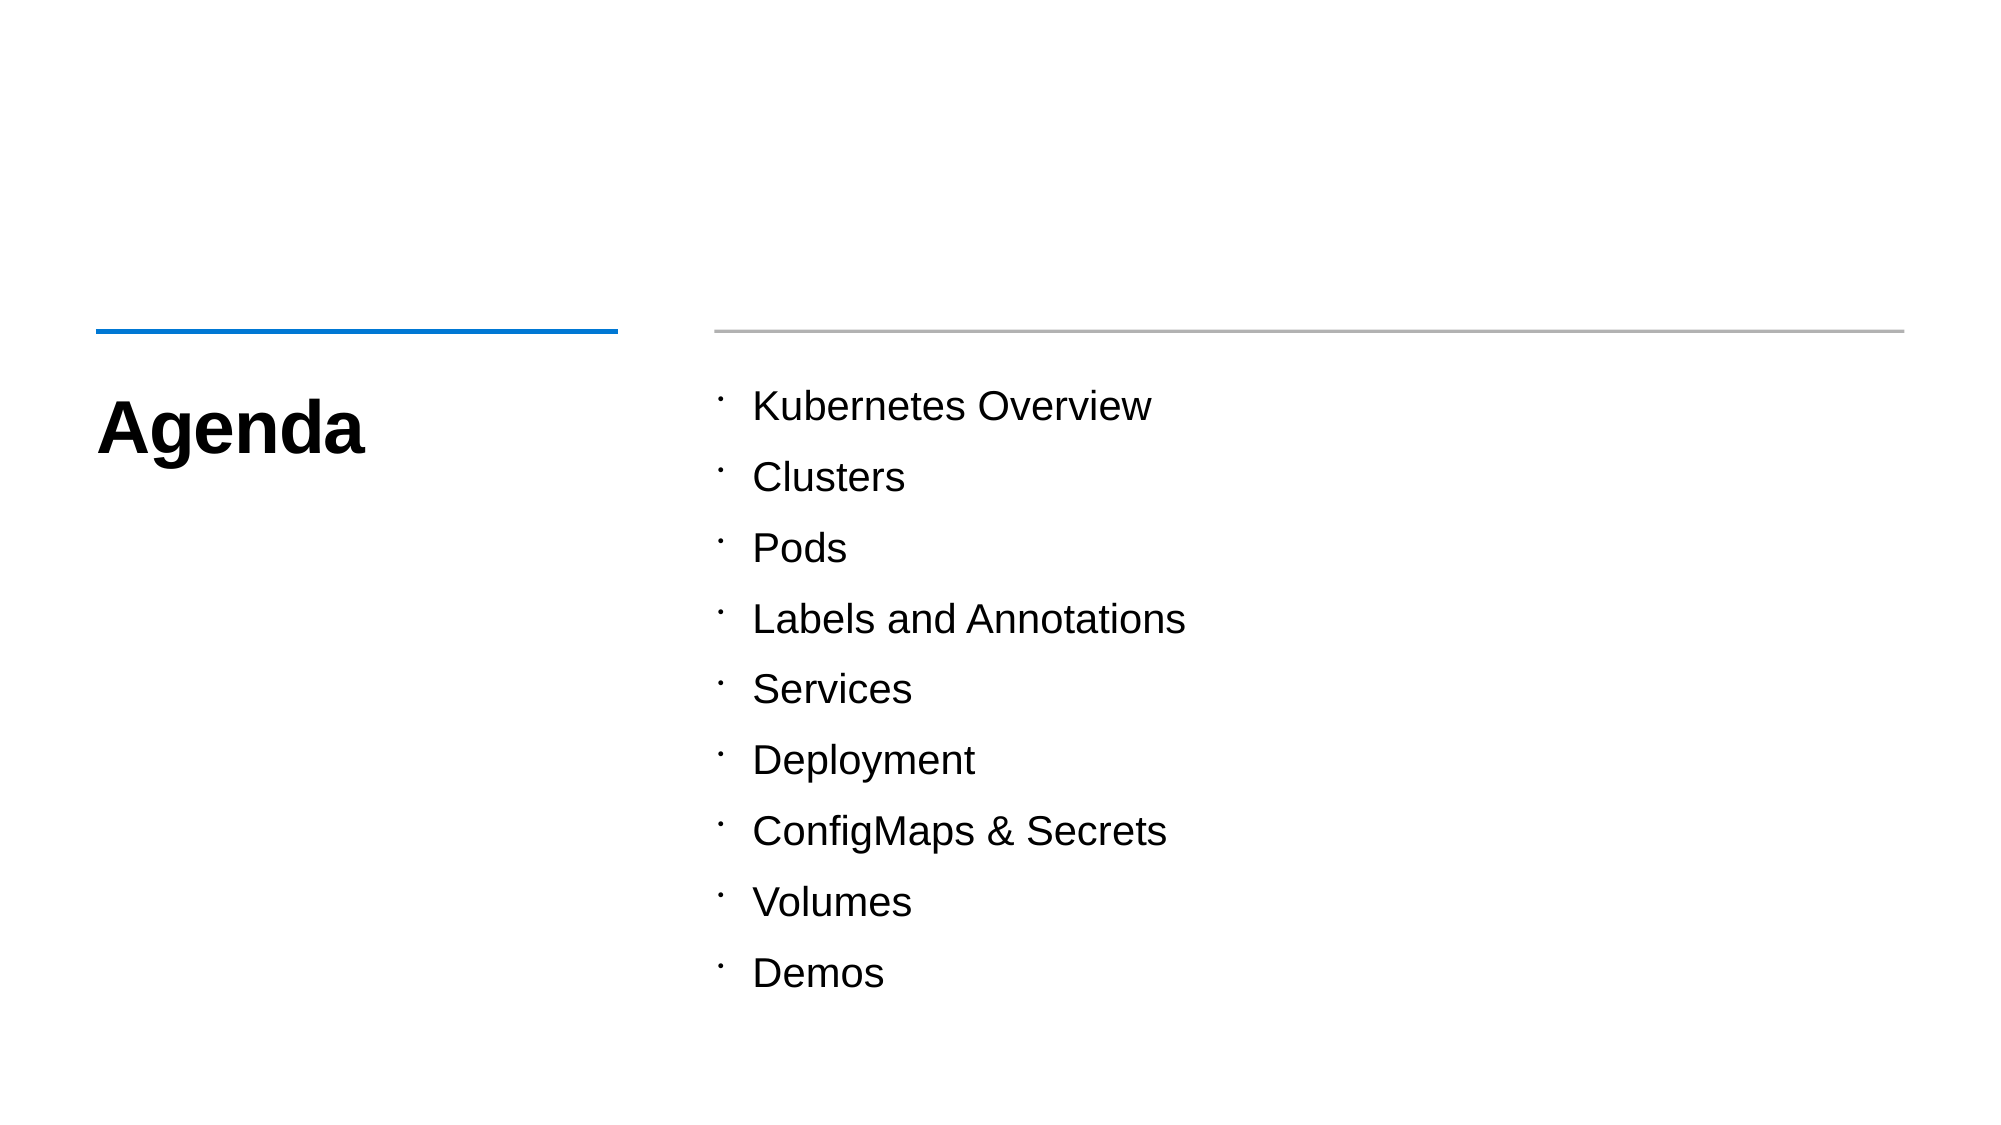

# Agenda
Kubernetes Overview
Clusters
Pods
Labels and Annotations
Services
Deployment
ConfigMaps & Secrets
Volumes
Demos